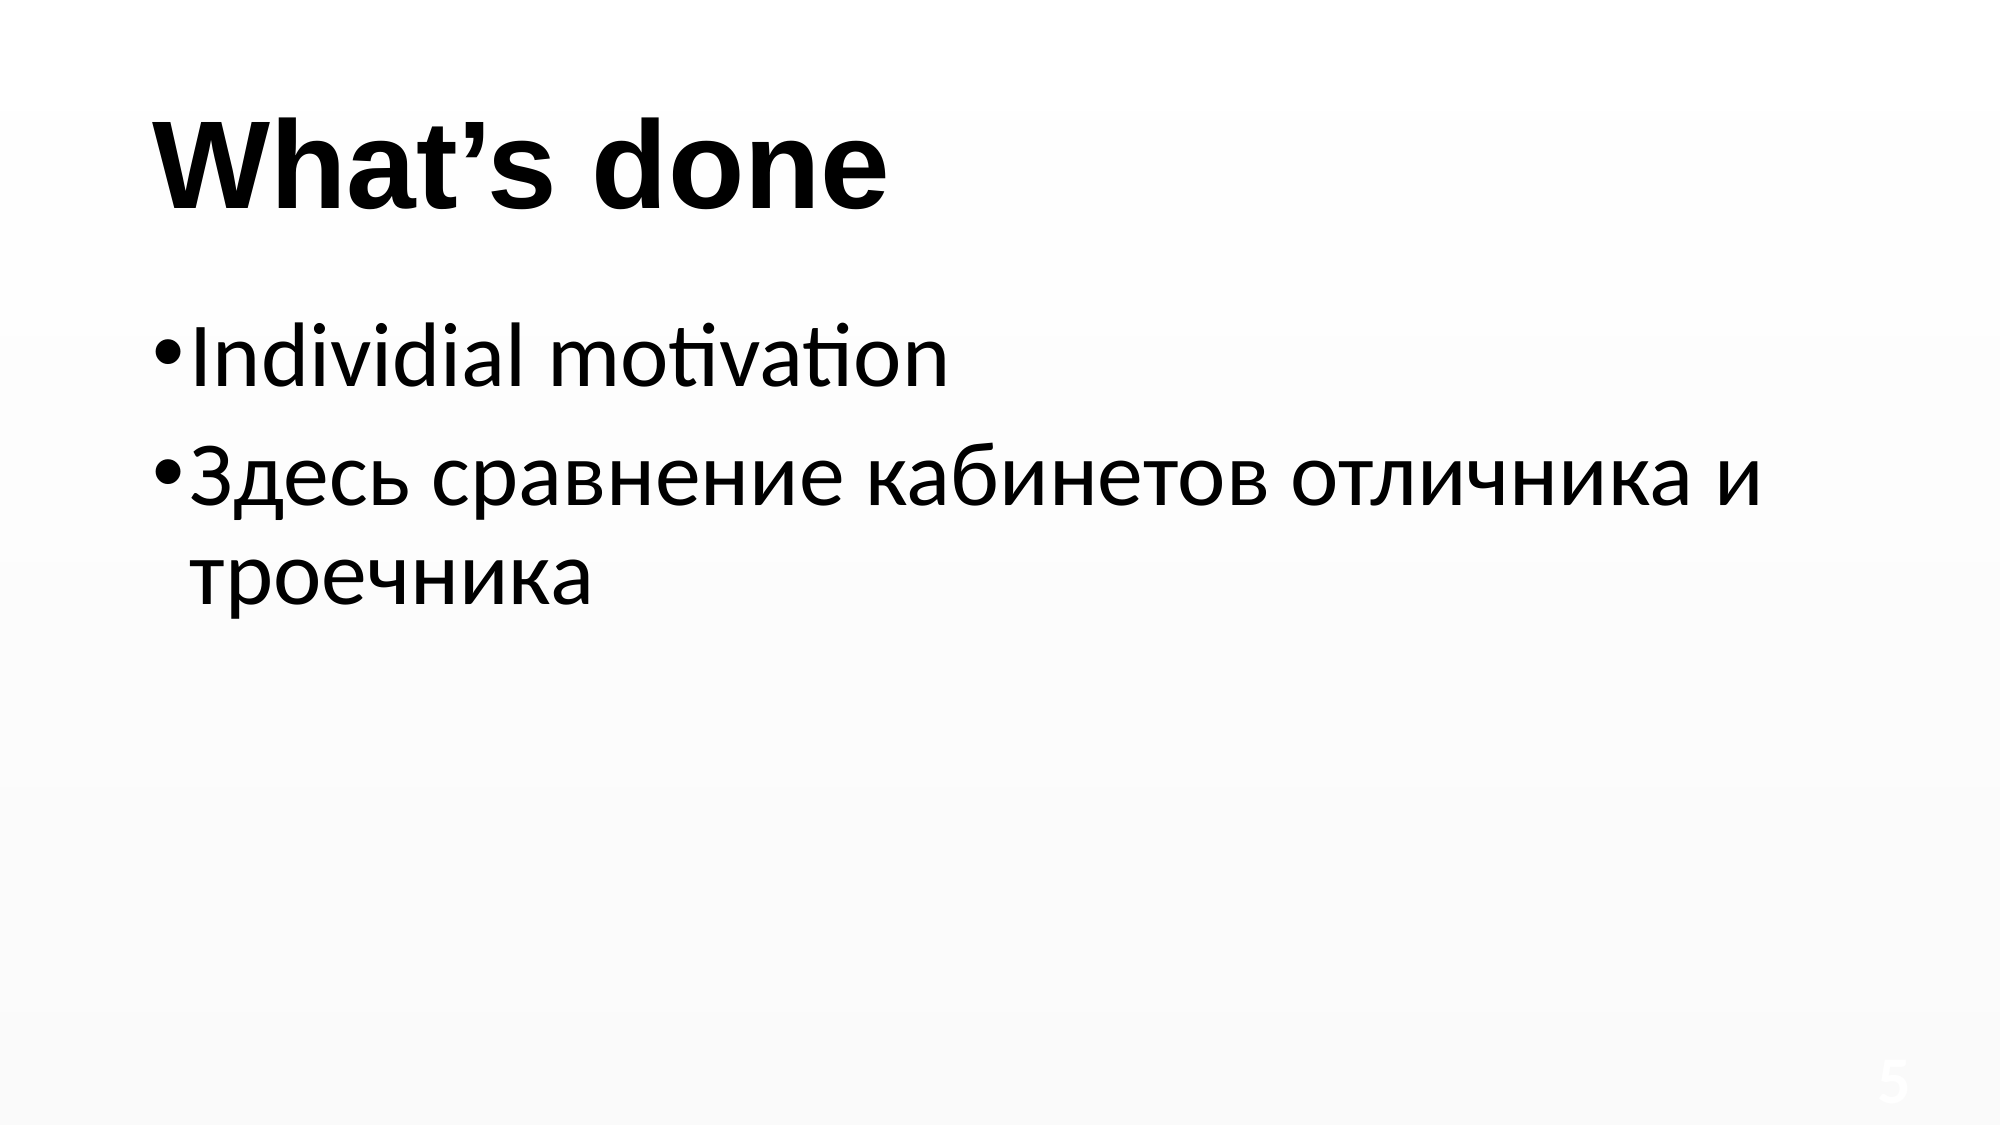

# What’s done
Individial motivation
Здесь сравнение кабинетов отличника и троечника